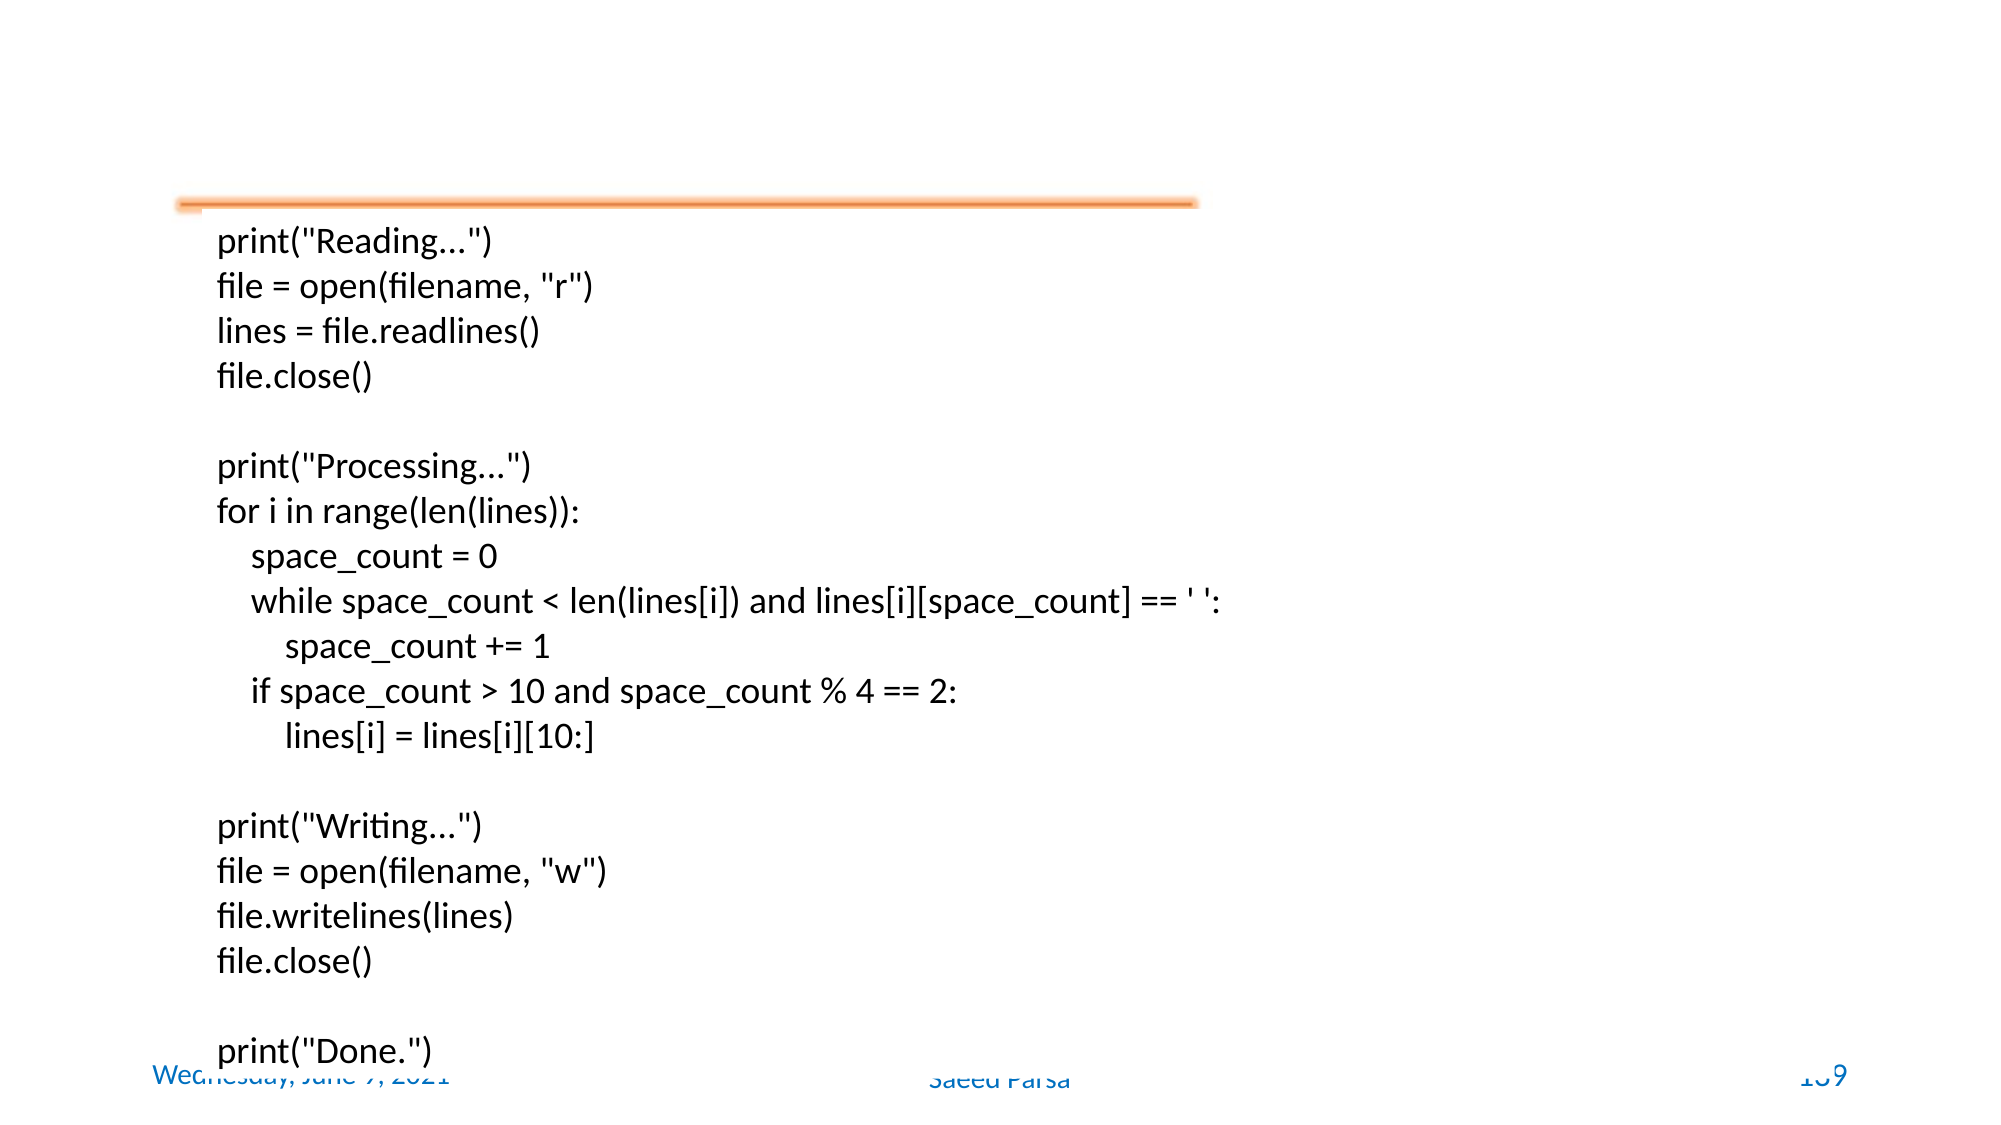

print("Reading...")
file = open(filename, "r")
lines = file.readlines()
file.close()

print("Processing...")
for i in range(len(lines)):
    space_count = 0
    while space_count < len(lines[i]) and lines[i][space_count] == ' ':
        space_count += 1
    if space_count > 10 and space_count % 4 == 2:
        lines[i] = lines[i][10:]

print("Writing...")
file = open(filename, "w")
file.writelines(lines)
file.close()

print("Done.")
Wednesday, June 9, 2021
Saeed Parsa
139